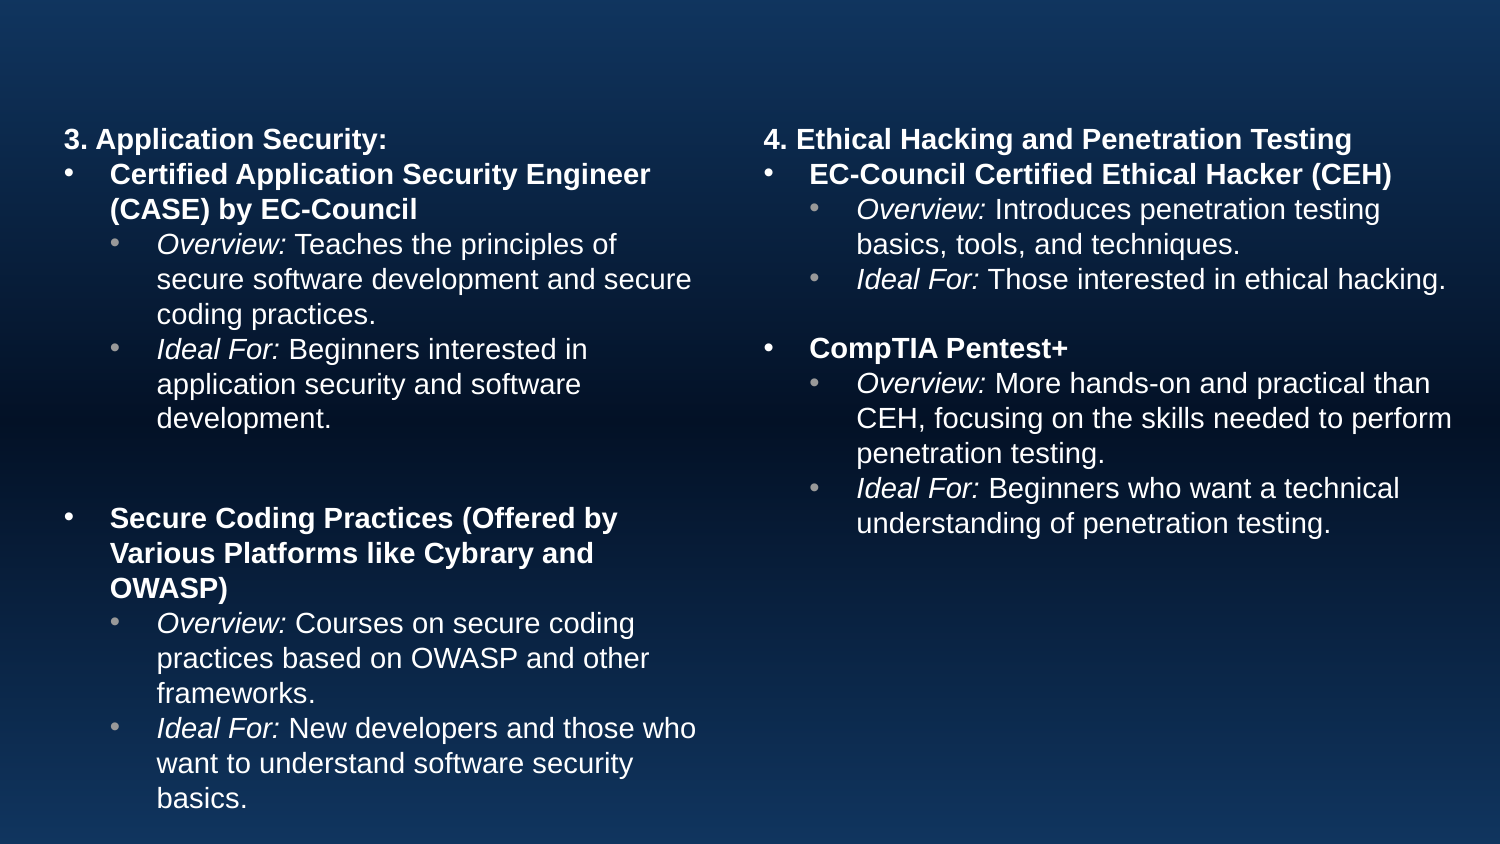

3. Application Security:
Certified Application Security Engineer (CASE) by EC-Council
Overview: Teaches the principles of secure software development and secure coding practices.
Ideal For: Beginners interested in application security and software development.

Secure Coding Practices (Offered by Various Platforms like Cybrary and OWASP)
Overview: Courses on secure coding practices based on OWASP and other frameworks.
Ideal For: New developers and those who want to understand software security basics.
4. Ethical Hacking and Penetration Testing
EC-Council Certified Ethical Hacker (CEH)
Overview: Introduces penetration testing basics, tools, and techniques.
Ideal For: Those interested in ethical hacking.

CompTIA Pentest+
Overview: More hands-on and practical than CEH, focusing on the skills needed to perform penetration testing.
Ideal For: Beginners who want a technical understanding of penetration testing.